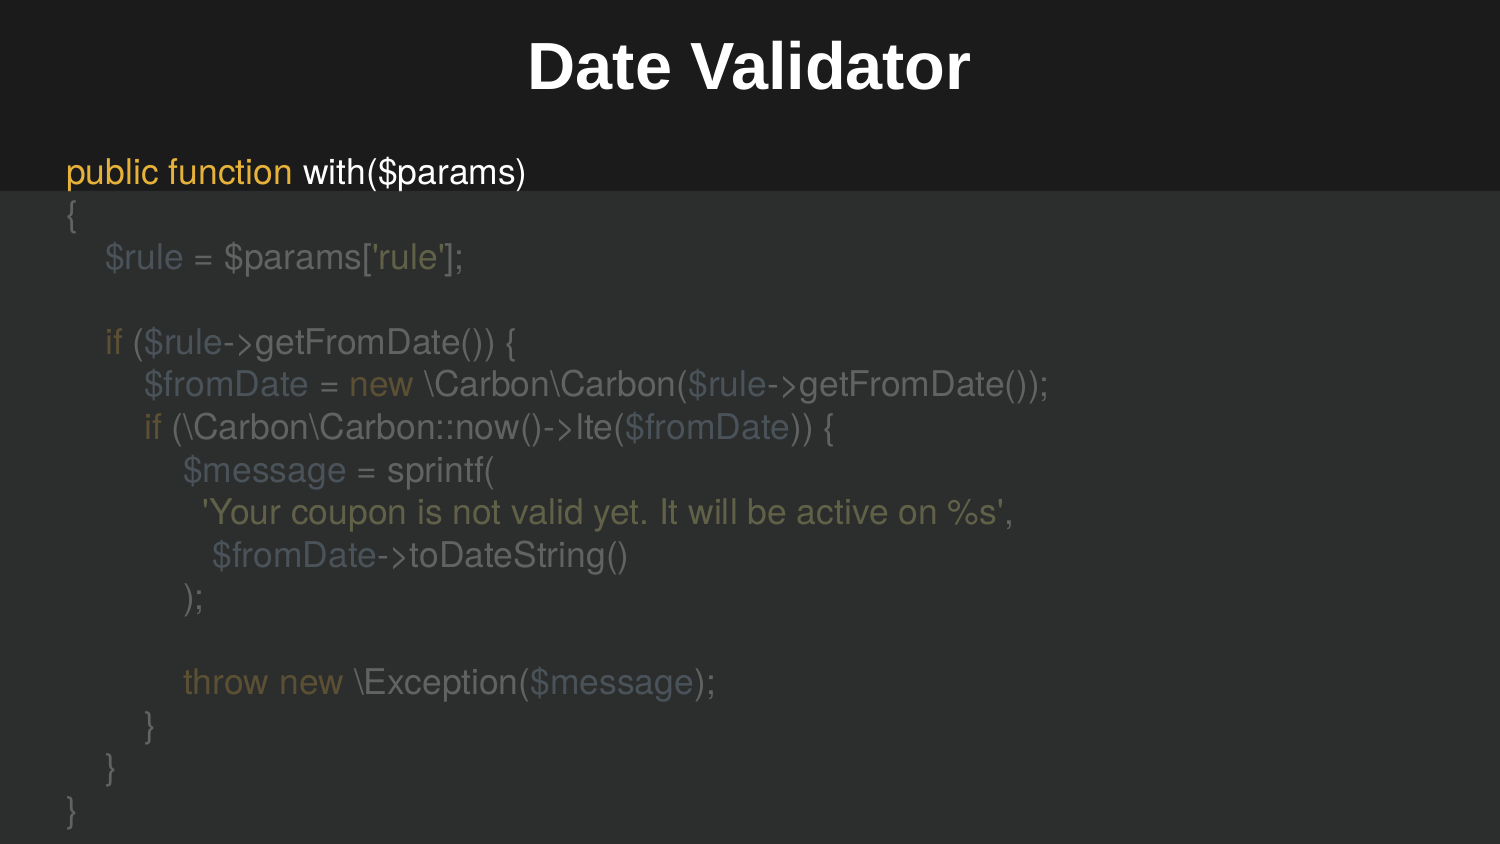

# Date Validator

public function with($params)
{
    $rule = $params['rule'];
    if ($rule->getFromDate()) {
        $fromDate = new \Carbon\Carbon($rule->getFromDate());
        if (\Carbon\Carbon::now()->lte($fromDate)) {
            $message = sprintf(
              'Your coupon is not valid yet. It will be active on %s',
               $fromDate->toDateString()
            );
            throw new \Exception($message);
        }
    }
}